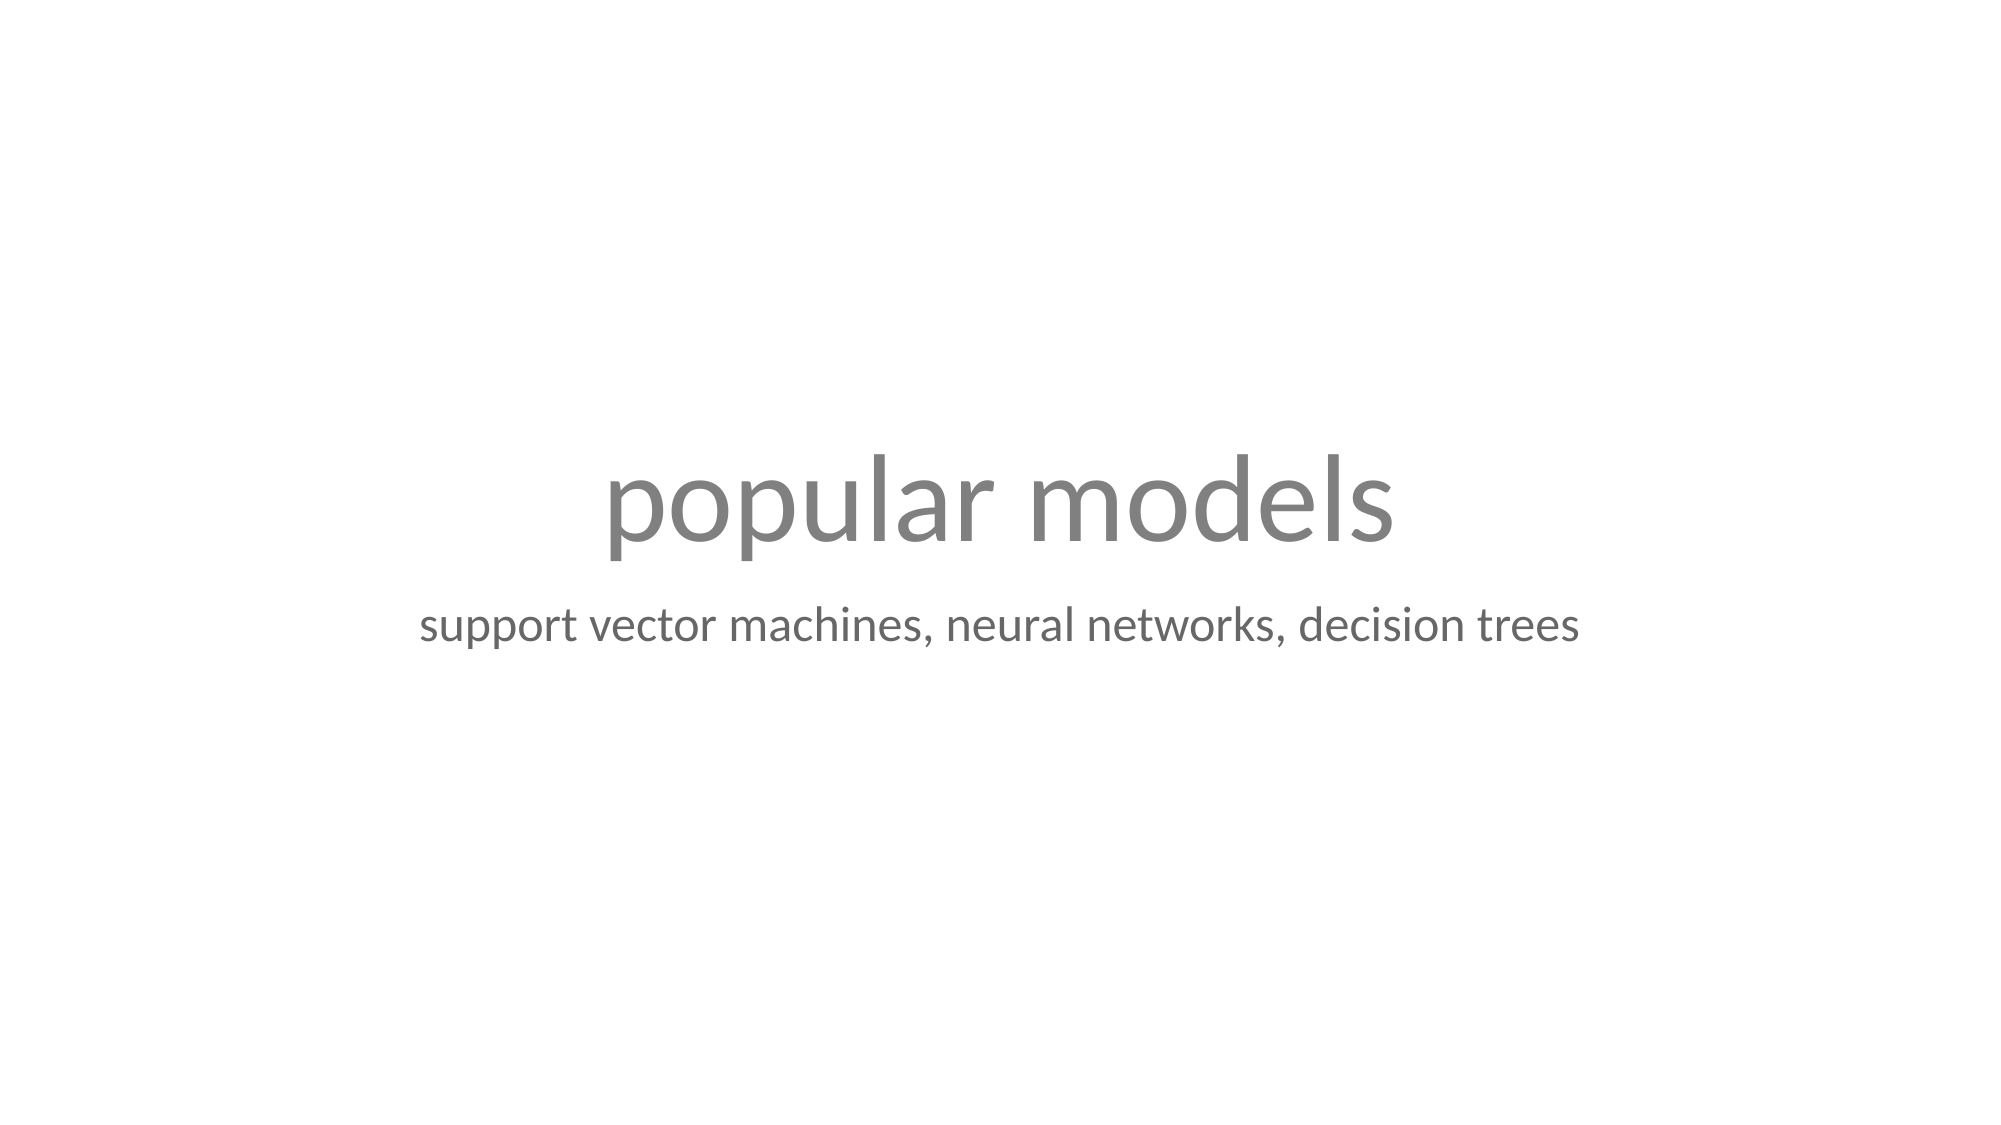

# popular models
support vector machines, neural networks, decision trees